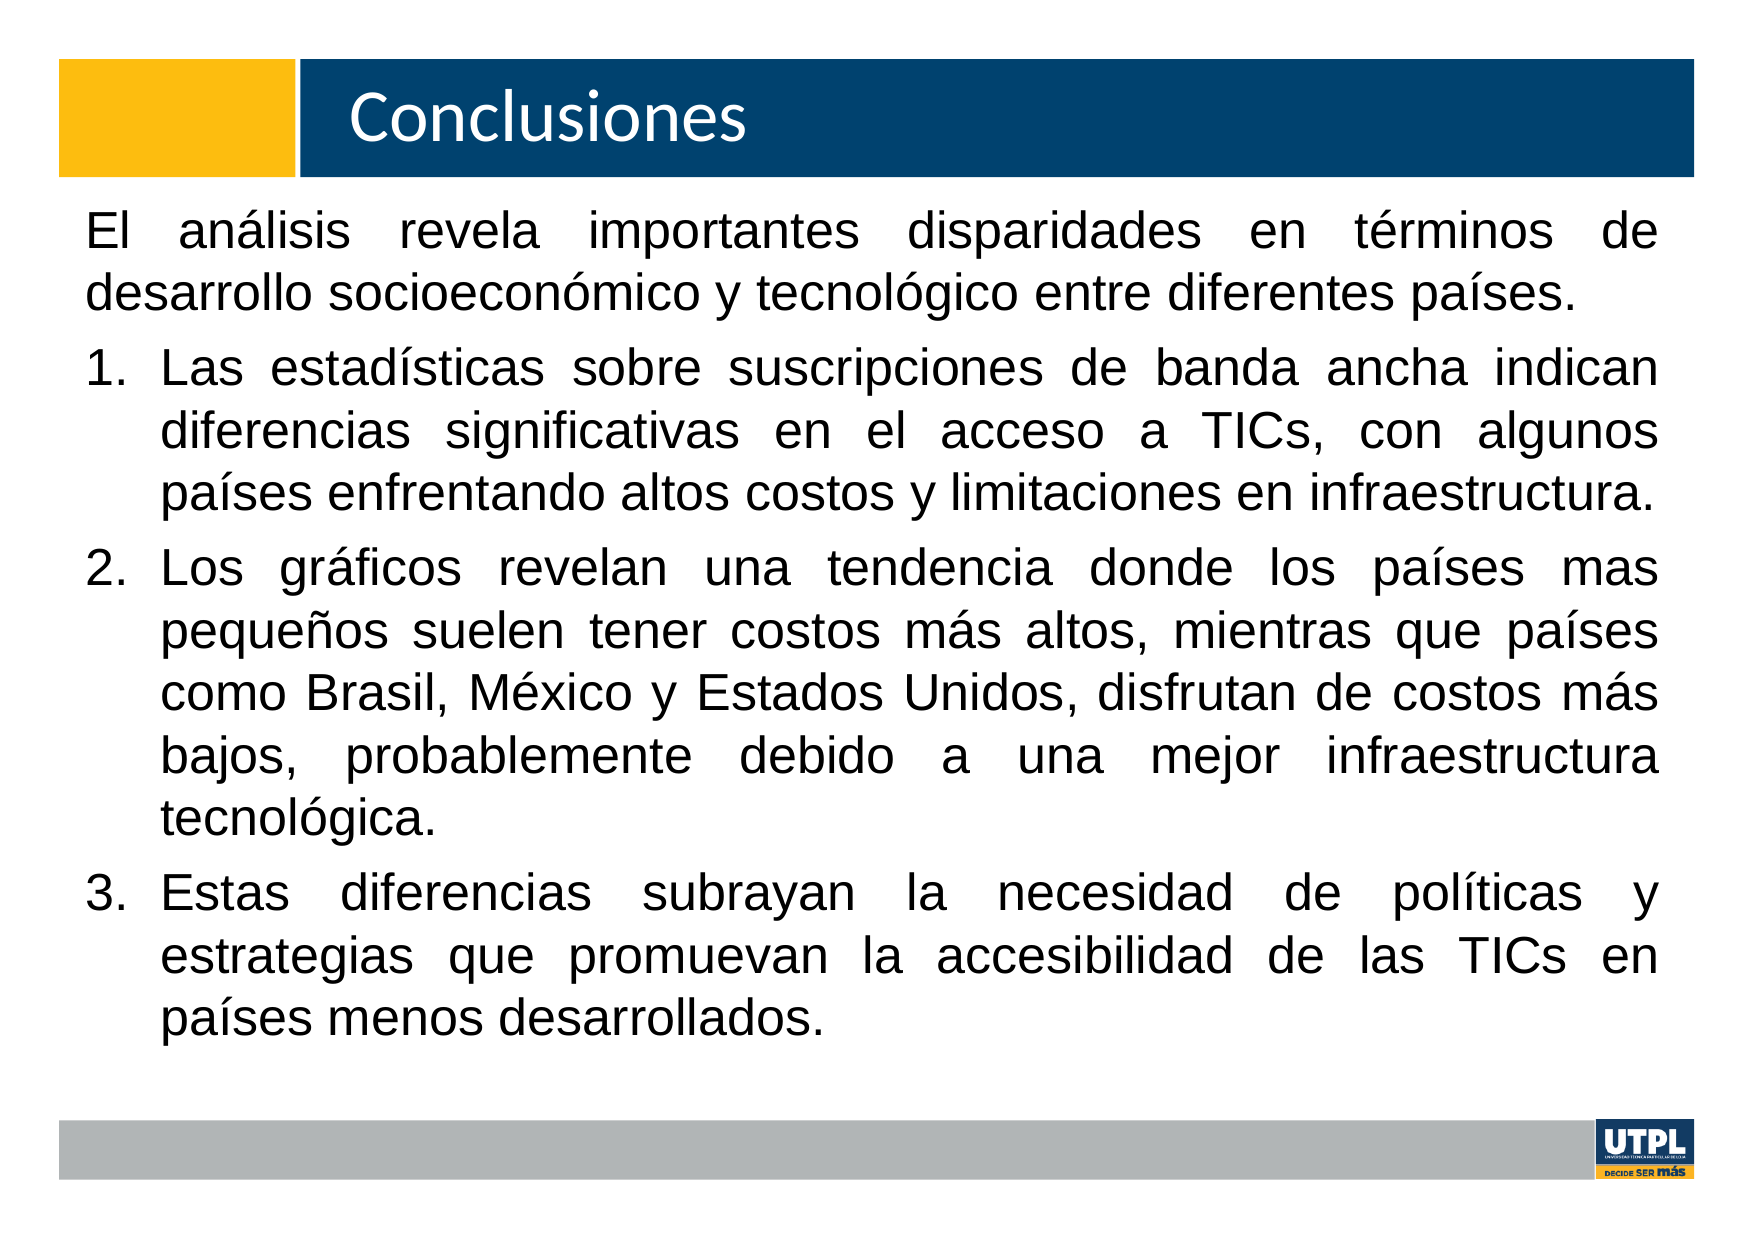

Conclusiones

El análisis revela importantes disparidades en términos de desarrollo socioeconómico y tecnológico entre diferentes países.
Las estadísticas sobre suscripciones de banda ancha indican diferencias significativas en el acceso a TICs, con algunos países enfrentando altos costos y limitaciones en infraestructura.
Los gráficos revelan una tendencia donde los países mas pequeños suelen tener costos más altos, mientras que países como Brasil, México y Estados Unidos, disfrutan de costos más bajos, probablemente debido a una mejor infraestructura tecnológica.
Estas diferencias subrayan la necesidad de políticas y estrategias que promuevan la accesibilidad de las TICs en países menos desarrollados.